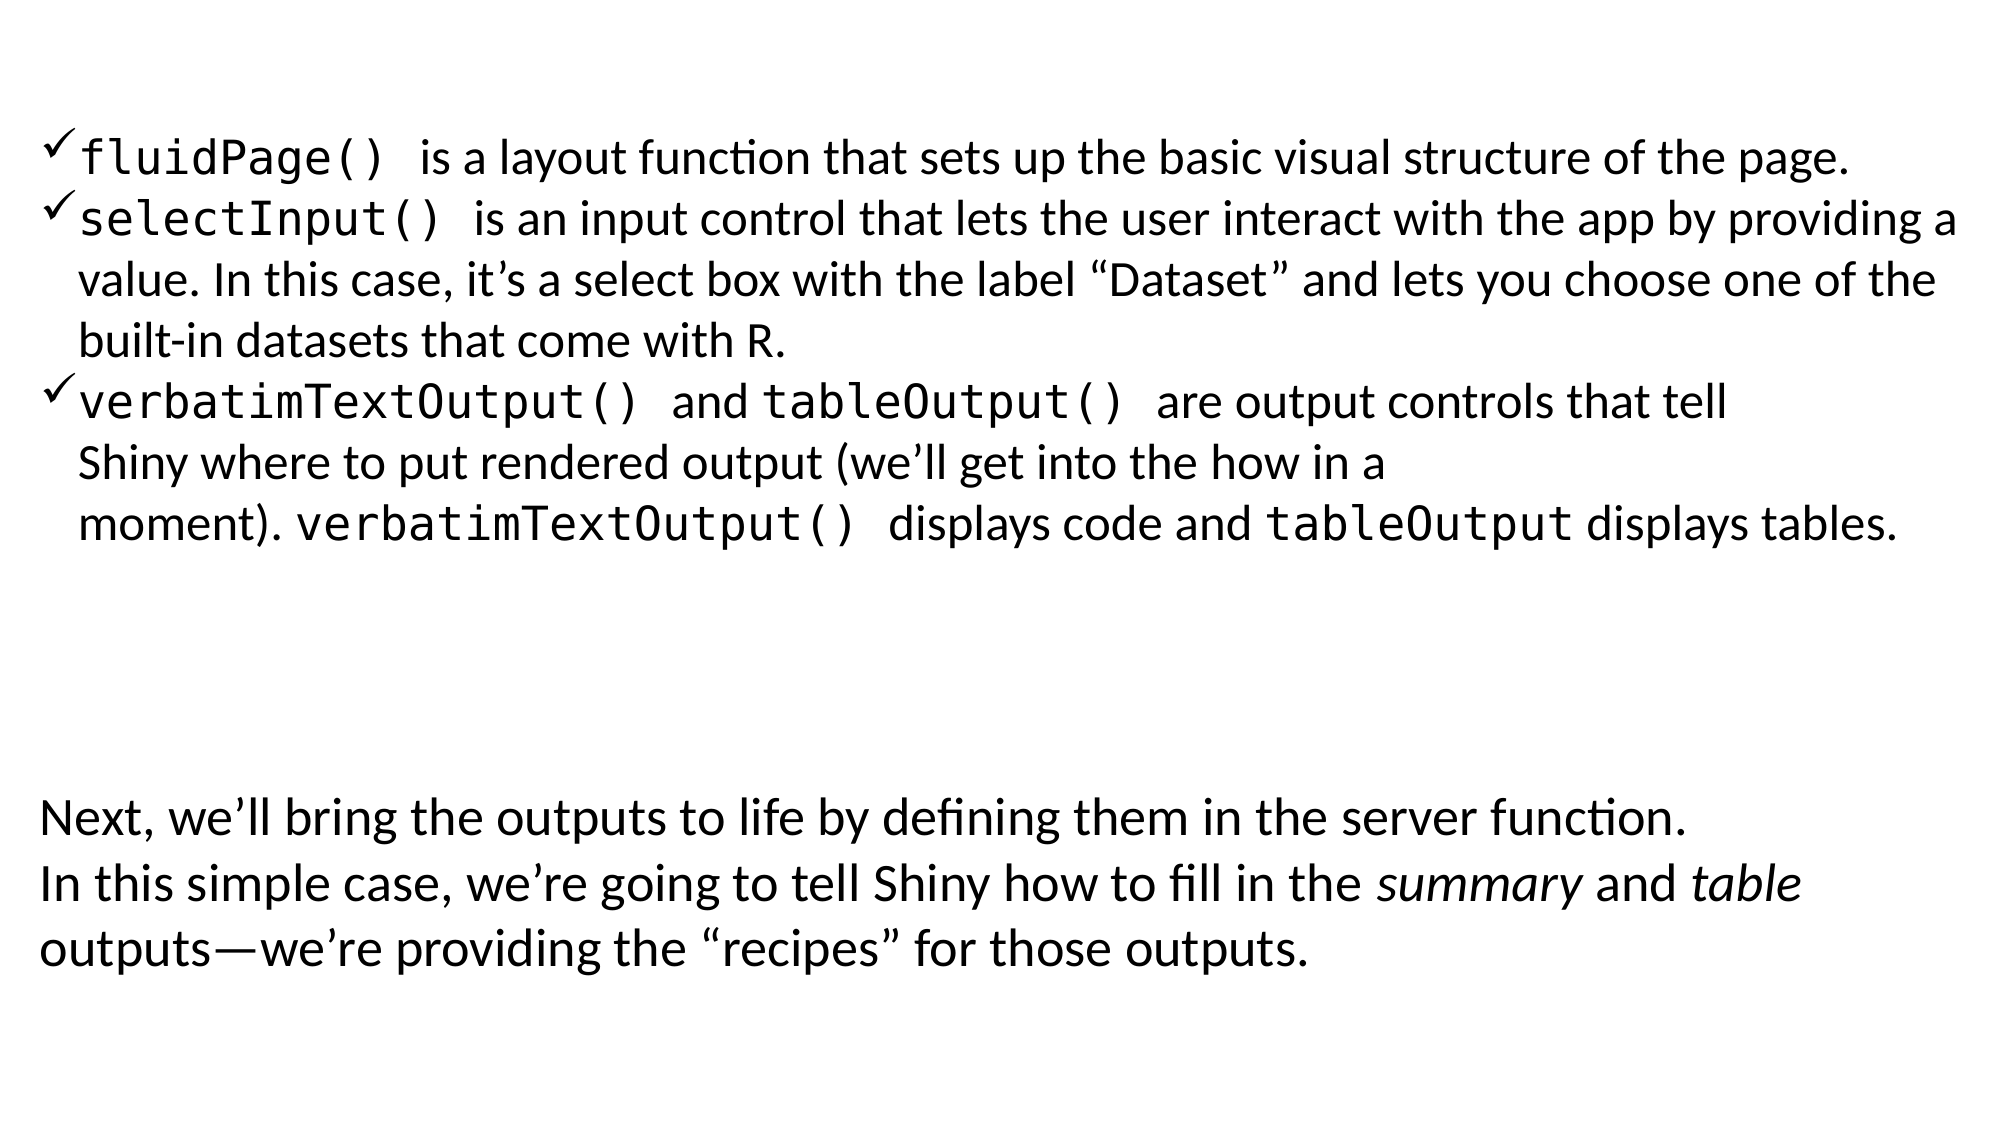

fluidPage() is a layout function that sets up the basic visual structure of the page.
selectInput() is an input control that lets the user interact with the app by providing a value. In this case, it’s a select box with the label “Dataset” and lets you choose one of the built-in datasets that come with R.
verbatimTextOutput() and tableOutput() are output controls that tell Shiny where to put rendered output (we’ll get into the how in a moment). verbatimTextOutput() displays code and tableOutput displays tables.

Next, we’ll bring the outputs to life by defining them in the server function.
In this simple case, we’re going to tell Shiny how to fill in the summary and table outputs—we’re providing the “recipes” for those outputs.